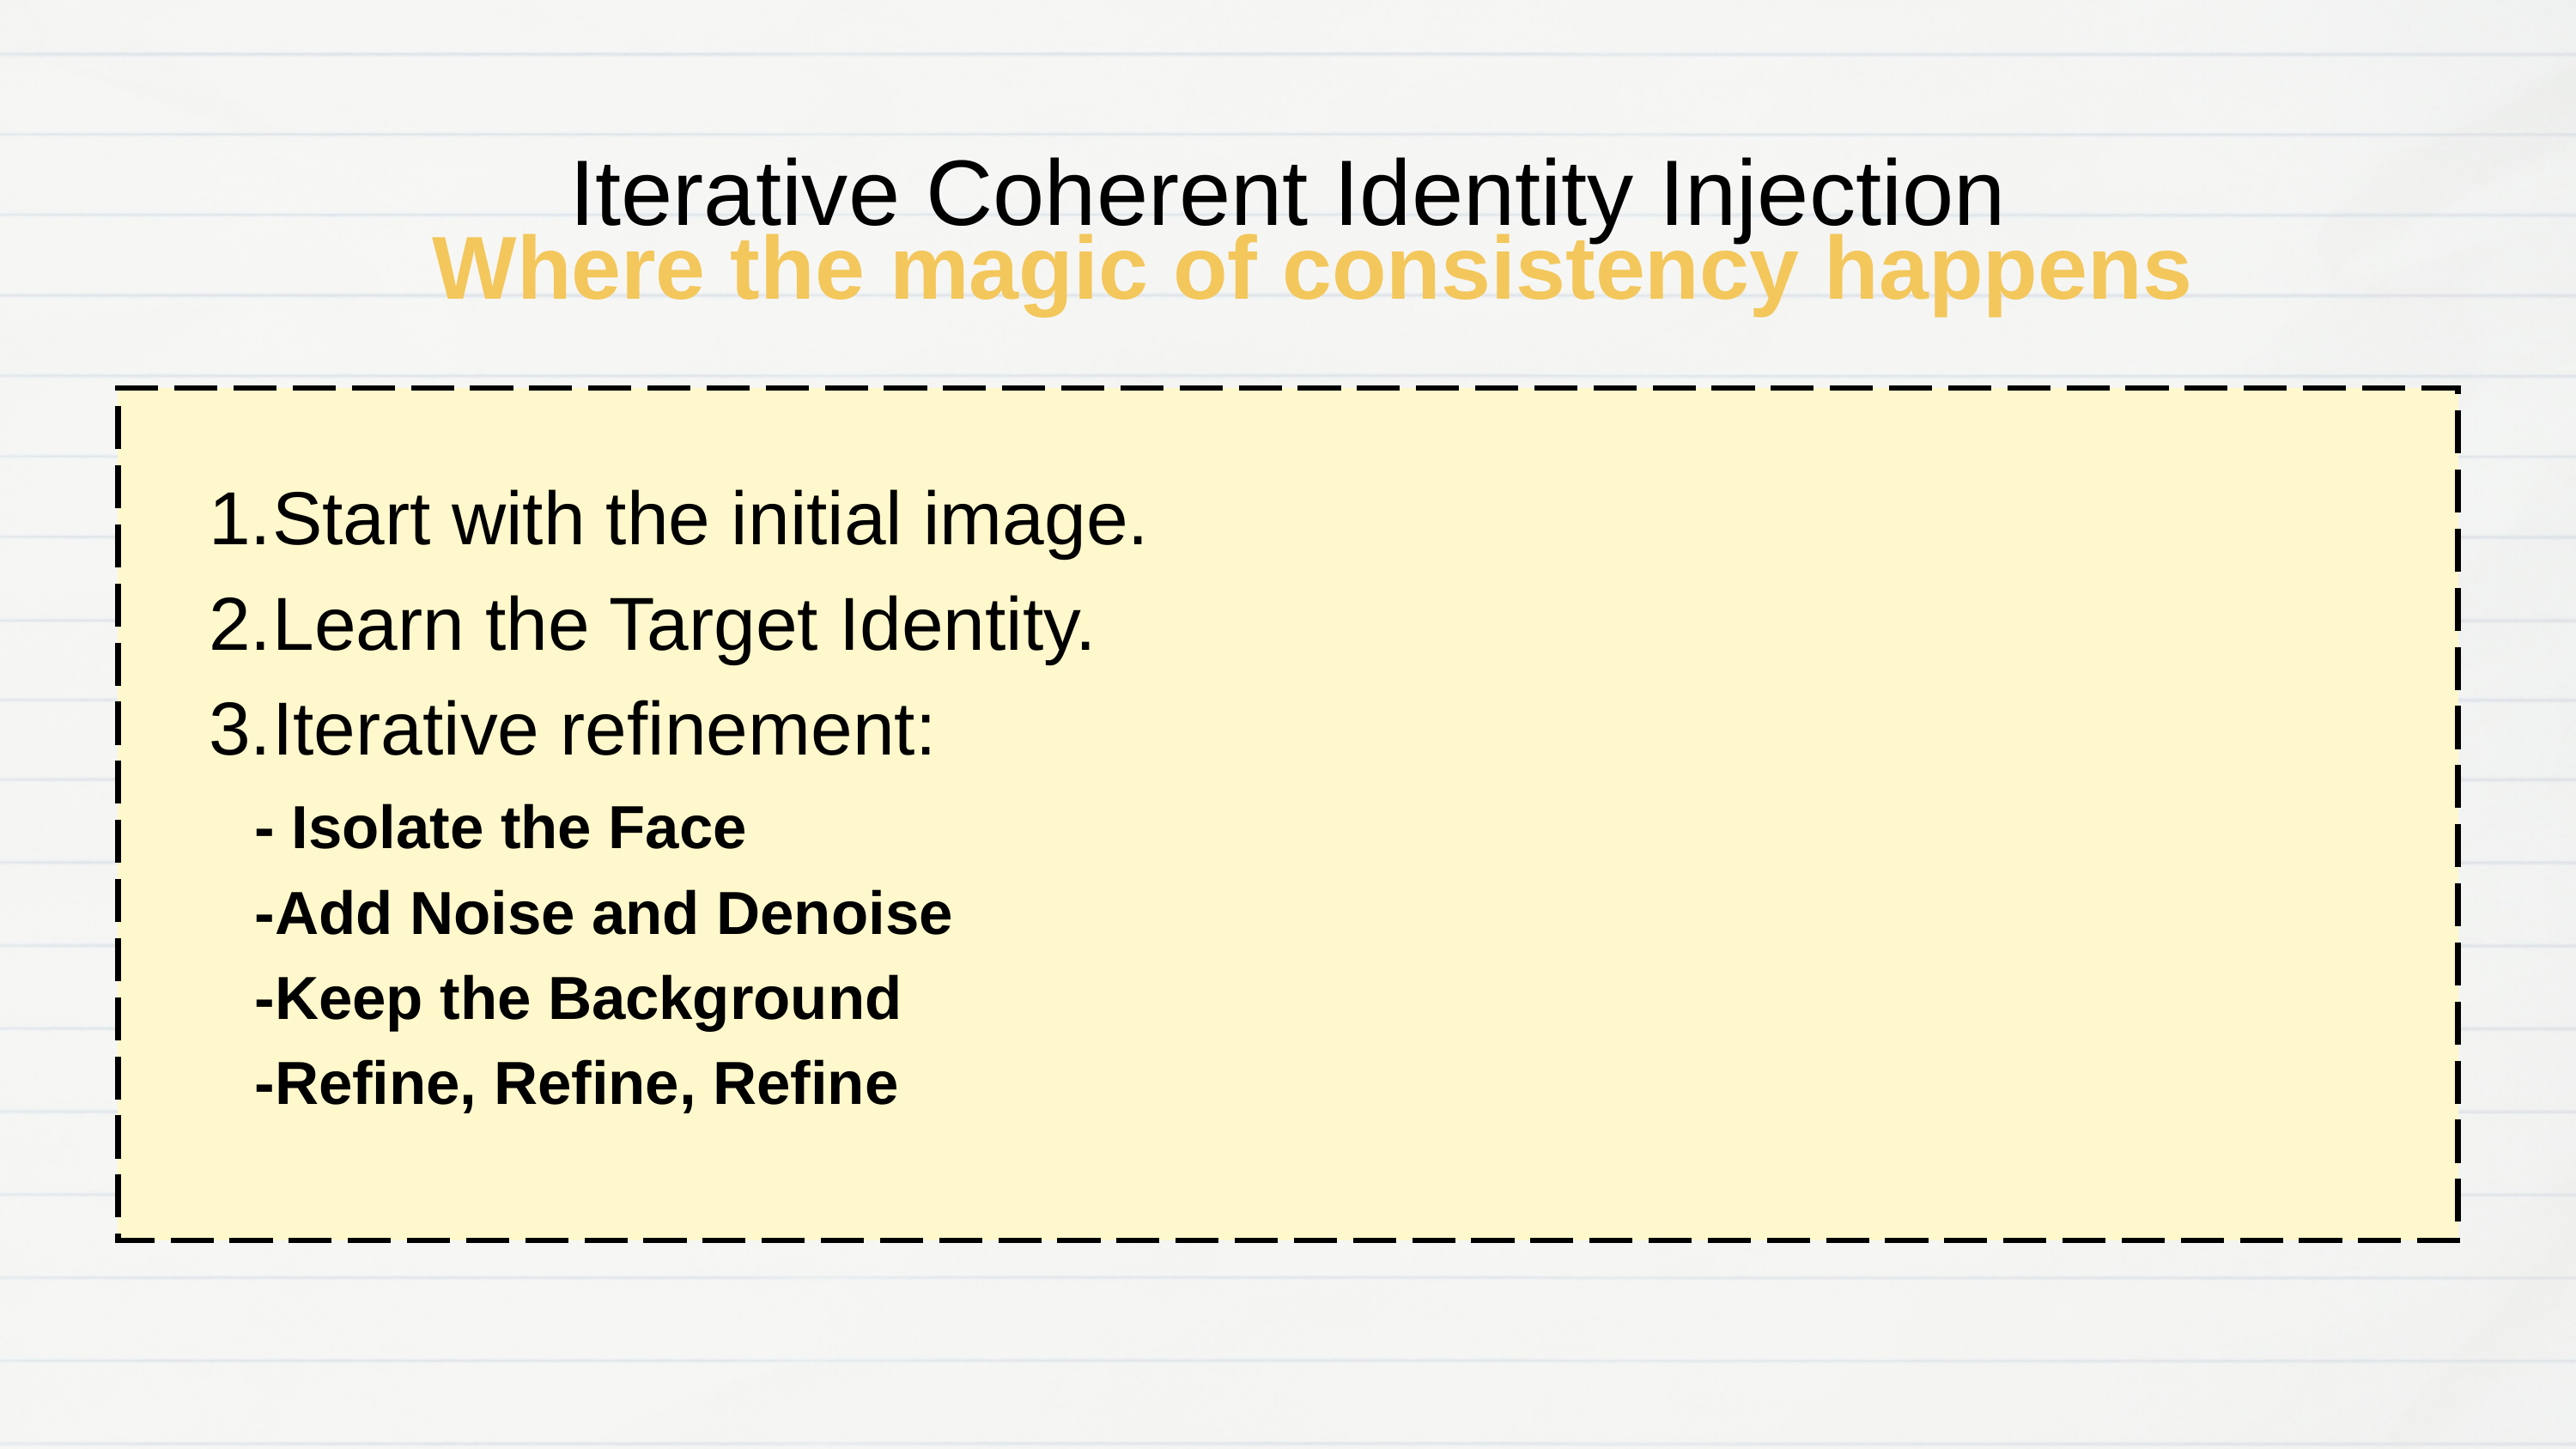

Iterative Coherent Identity Injection
Where the magic of consistency happens

Start with the initial image.
Learn the Target Identity.
Iterative refinement:

- Isolate the Face
-Add Noise and Denoise
-Keep the Background
-Refine, Refine, Refine